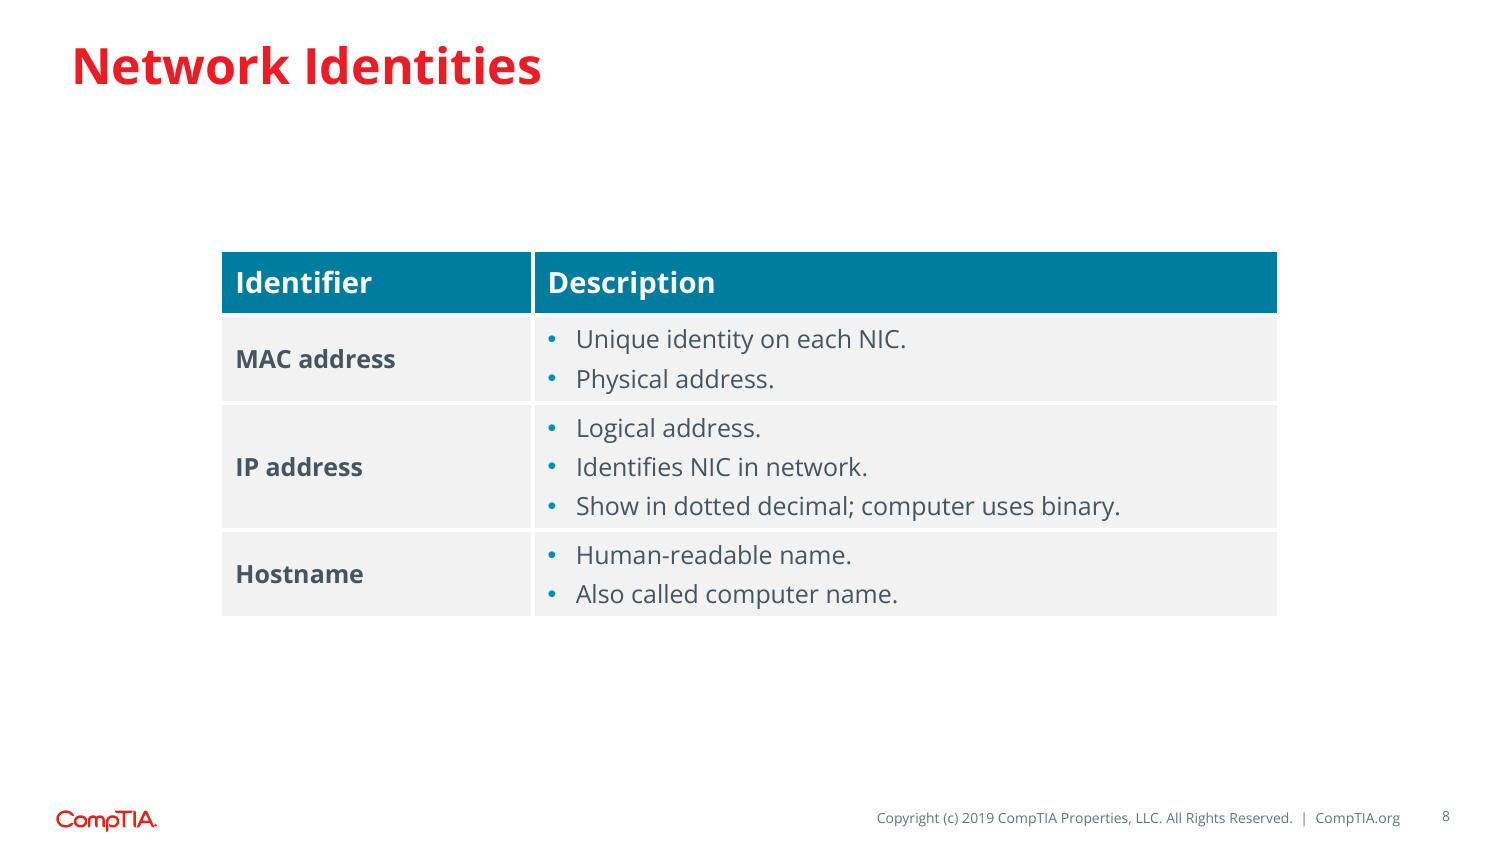

# Network Identities
| Identifier | Description |
| --- | --- |
| MAC address | Unique identity on each NIC. Physical address. |
| IP address | Logical address. Identifies NIC in network. Show in dotted decimal; computer uses binary. |
| Hostname | Human-readable name. Also called computer name. |
8